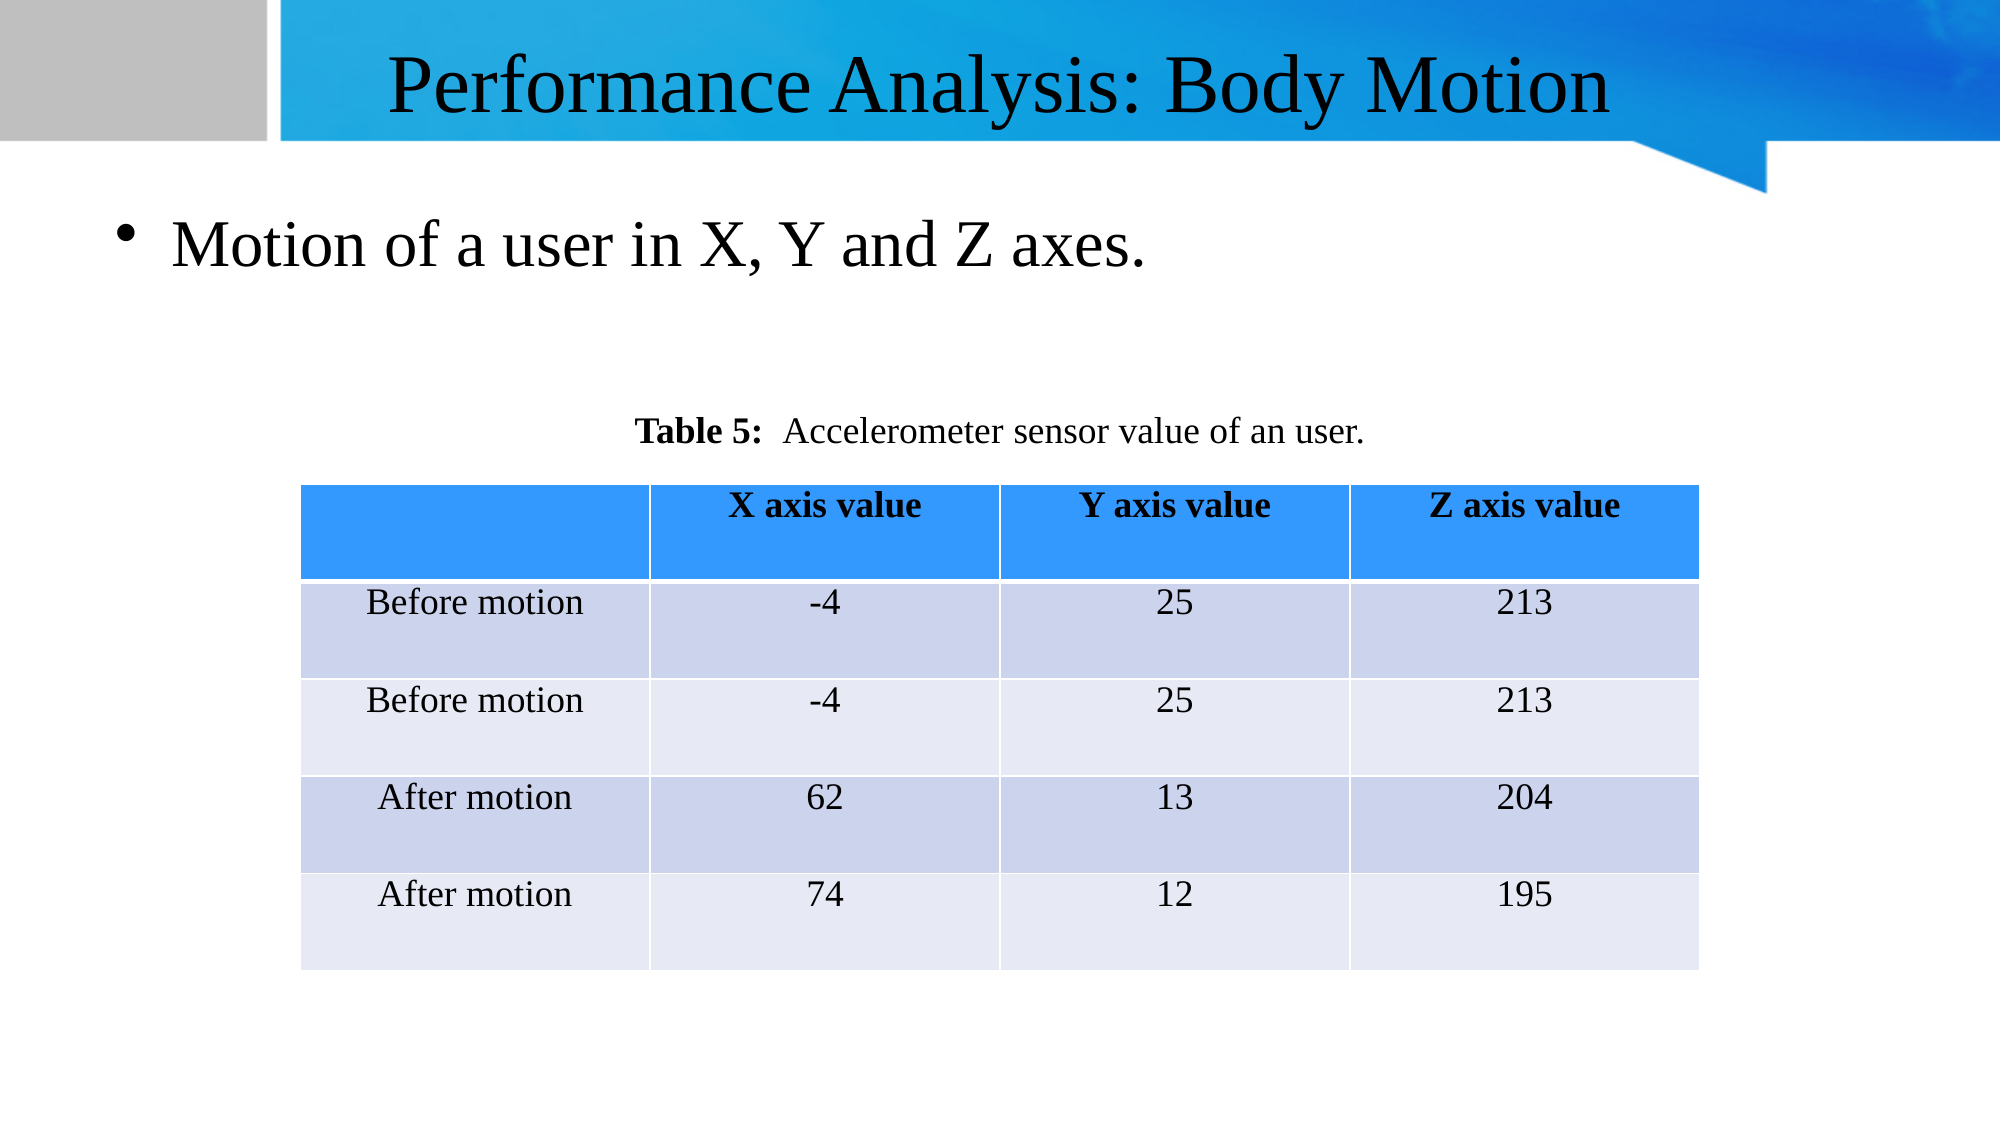

# Performance Analysis: Body Motion
Motion of a user in X, Y and Z axes.

Table 5:  Accelerometer sensor value of an user.
|  | X axis value | Y axis value | Z axis value |
| --- | --- | --- | --- |
| Before motion | -4 | 25 | 213 |
| Before motion | -4 | 25 | 213 |
| After motion | 62 | 13 | 204 |
| After motion | 74 | 12 | 195 |
18